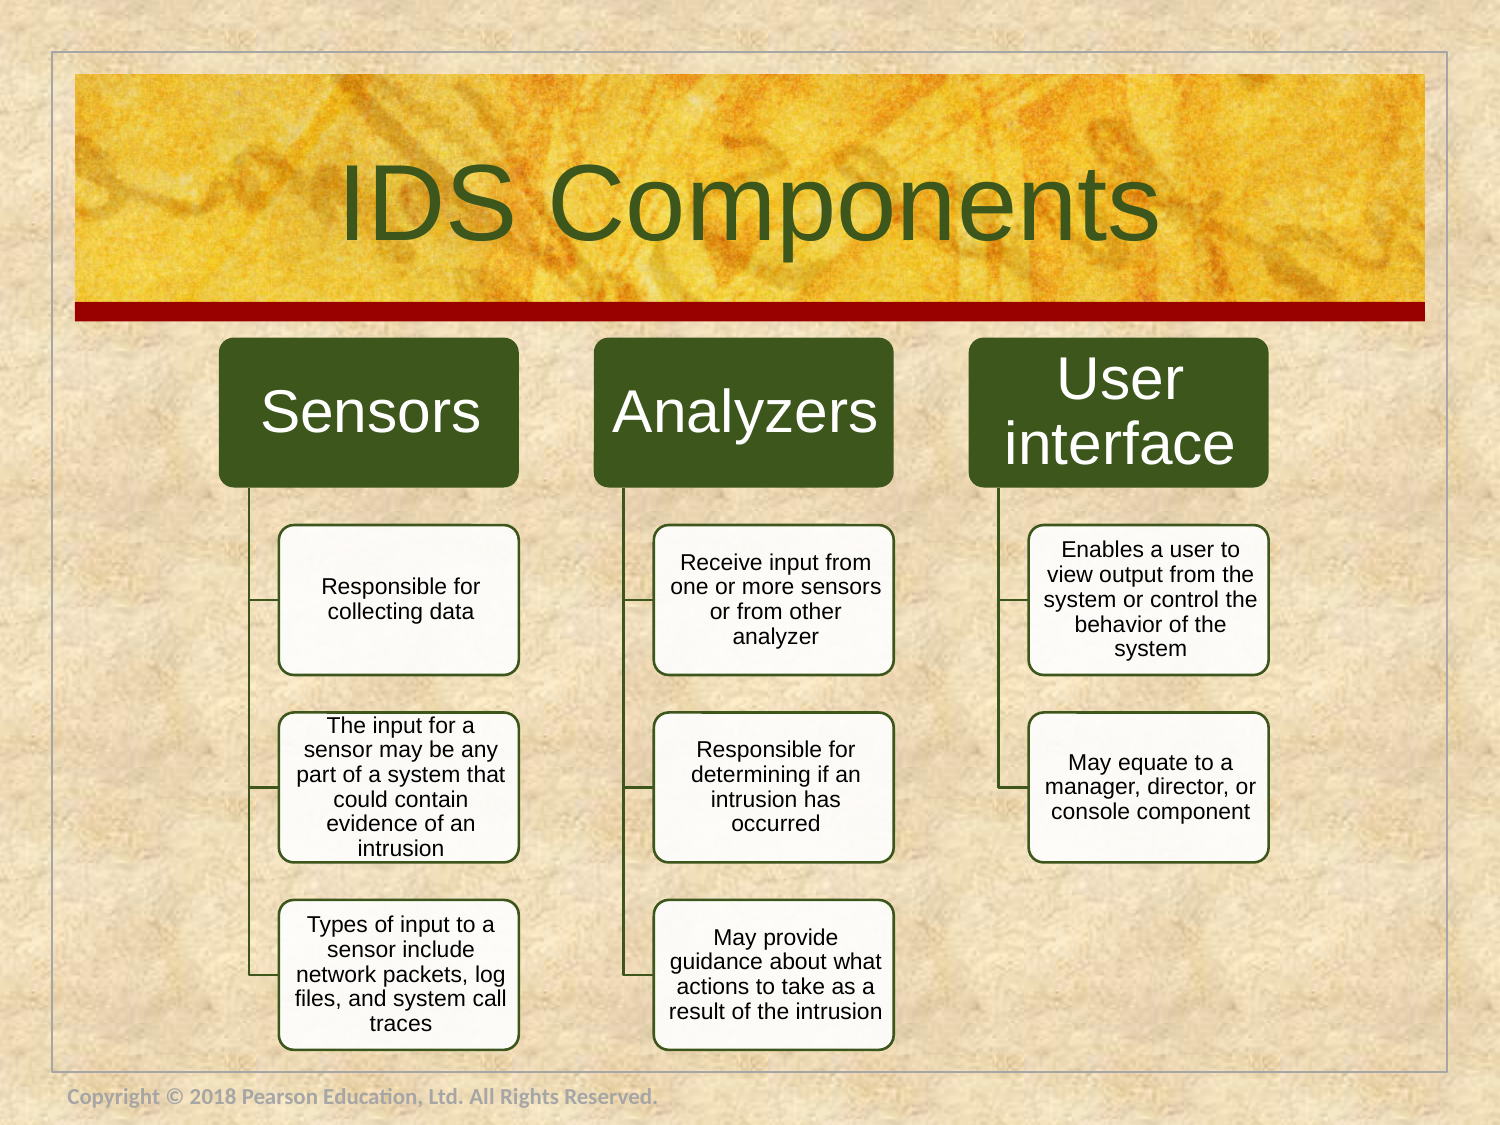

# IDS Components
Sensors
Responsible for collecting data
The input for a sensor may be any part of a system that could contain evidence of an intrusion
Types of input to a sensor include network packets, log files, and system call traces
Analyzers
Receive input from one or more sensors or from other analyzer
Responsible for determining if an intrusion has occurred
May provide guidance about what actions to take as a result of the intrusion
User interface
Enables a user to view output from the system or control the behavior of the system
May equate to a manager, director, or console component
Copyright © 2018 Pearson Education, Ltd. All Rights Reserved.